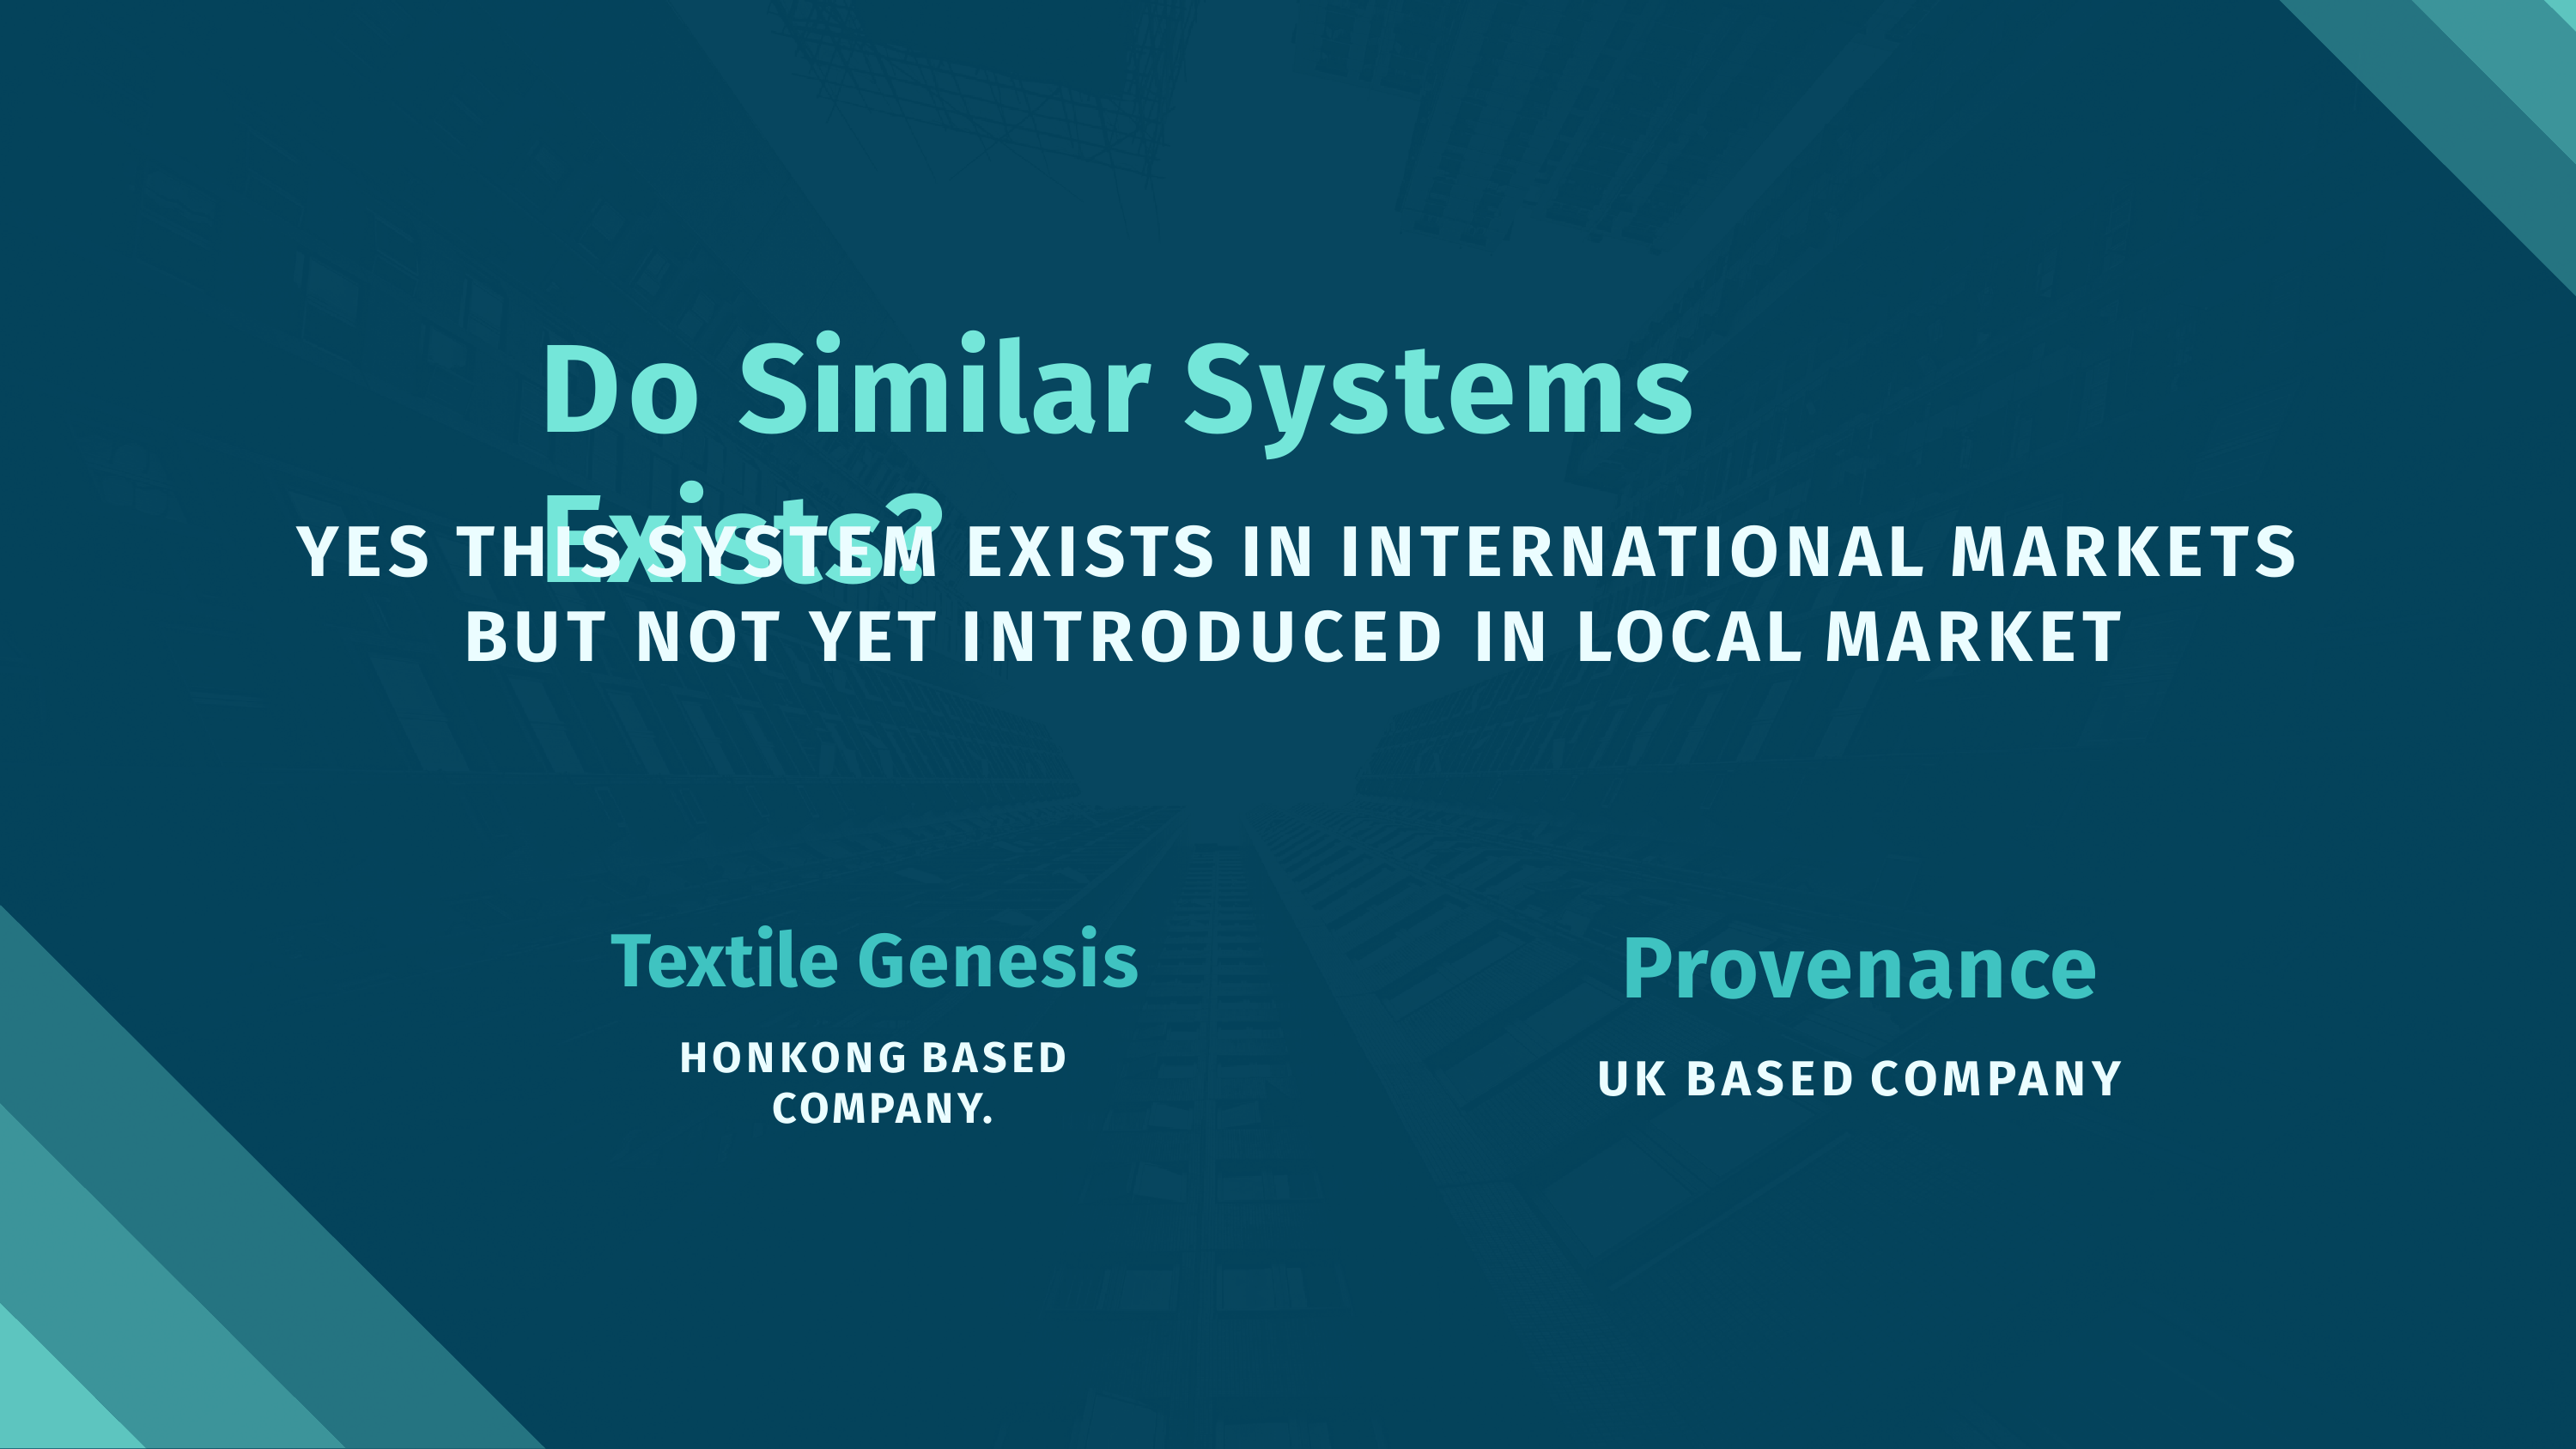

# Do Similar Systems Exists?
YES THIS SYSTEM EXISTS IN INTERNATIONAL MARKETS  BUT NOT YET INTRODUCED IN LOCAL MARKET
Provenance
UK BASED COMPANY
Textile Genesis
HONKONG BASED  COMPANY.